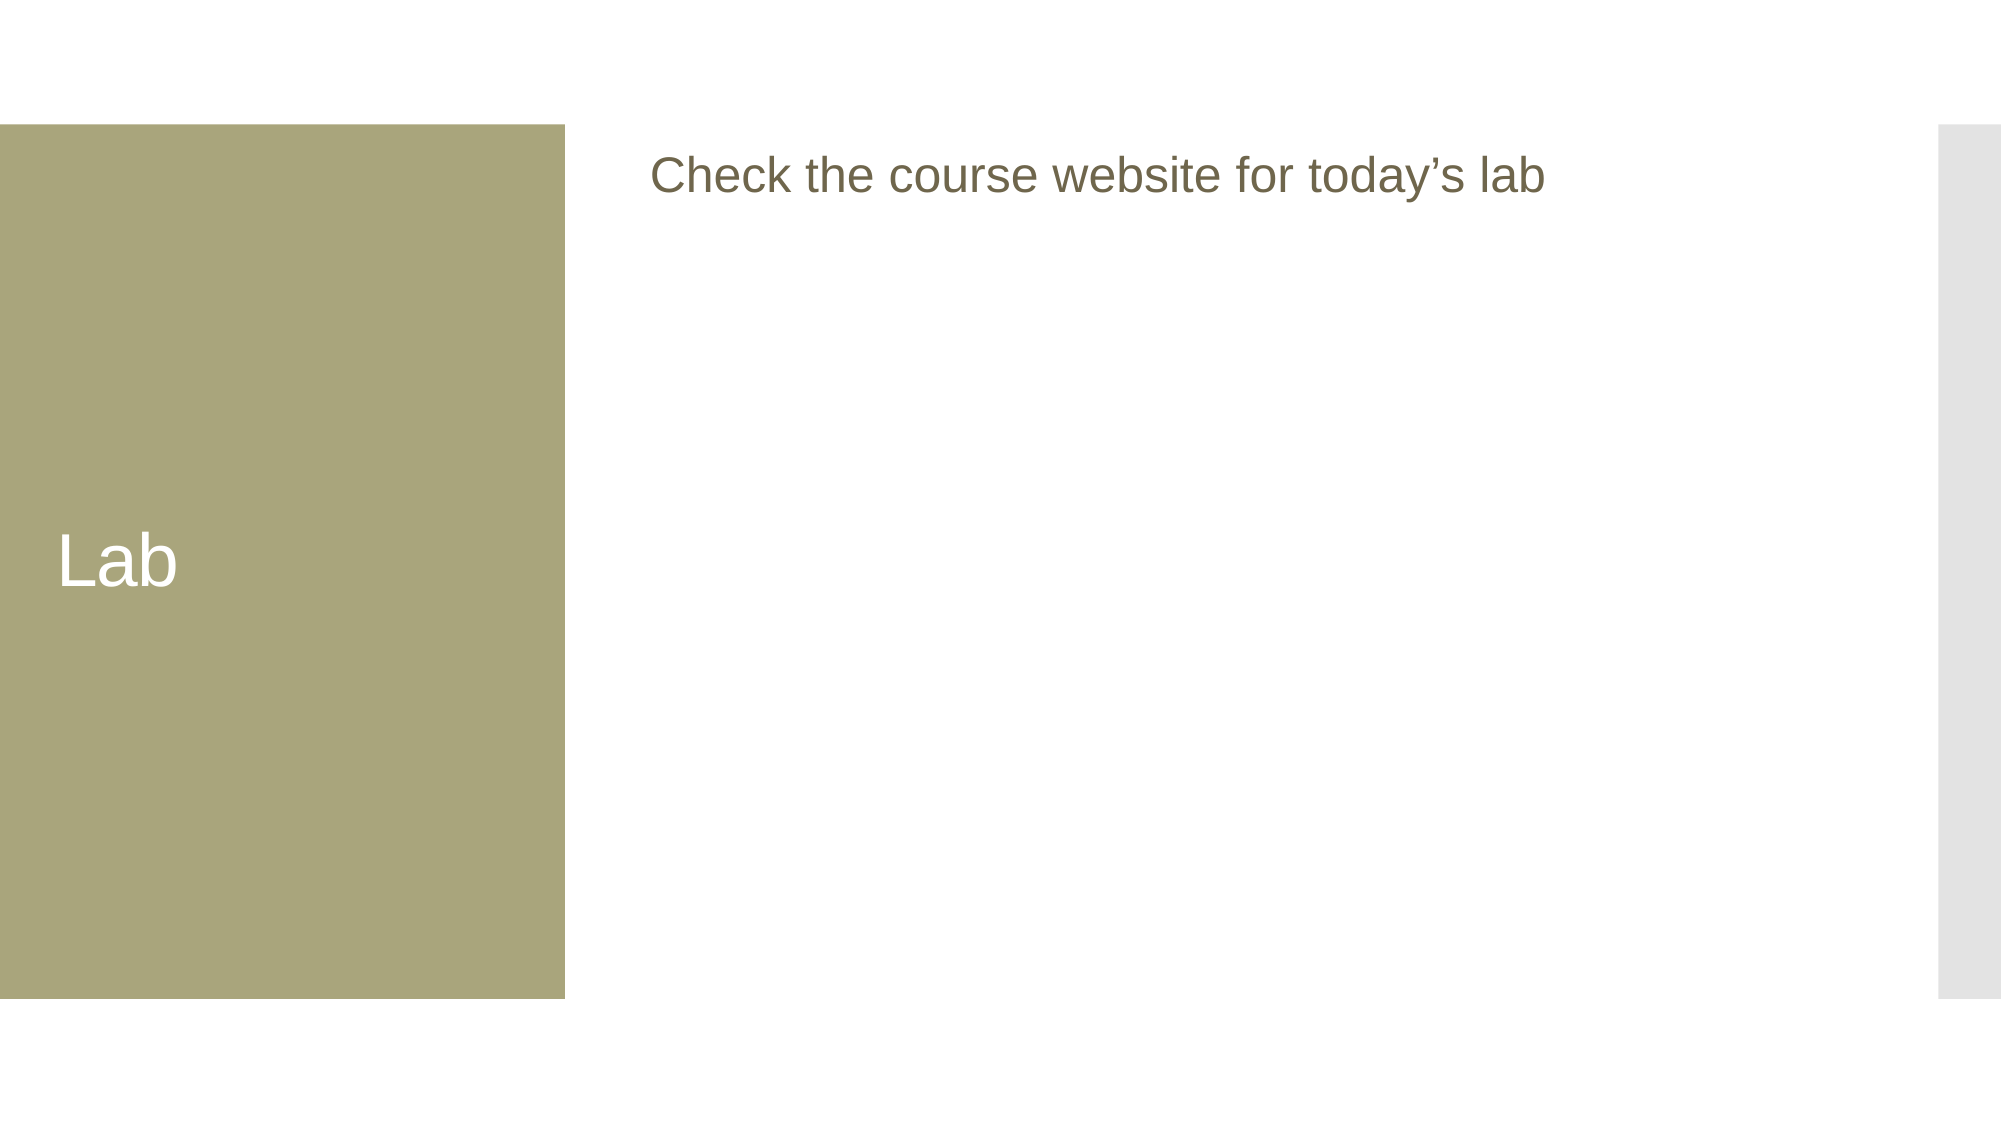

Check the course website for today’s lab
# Lab